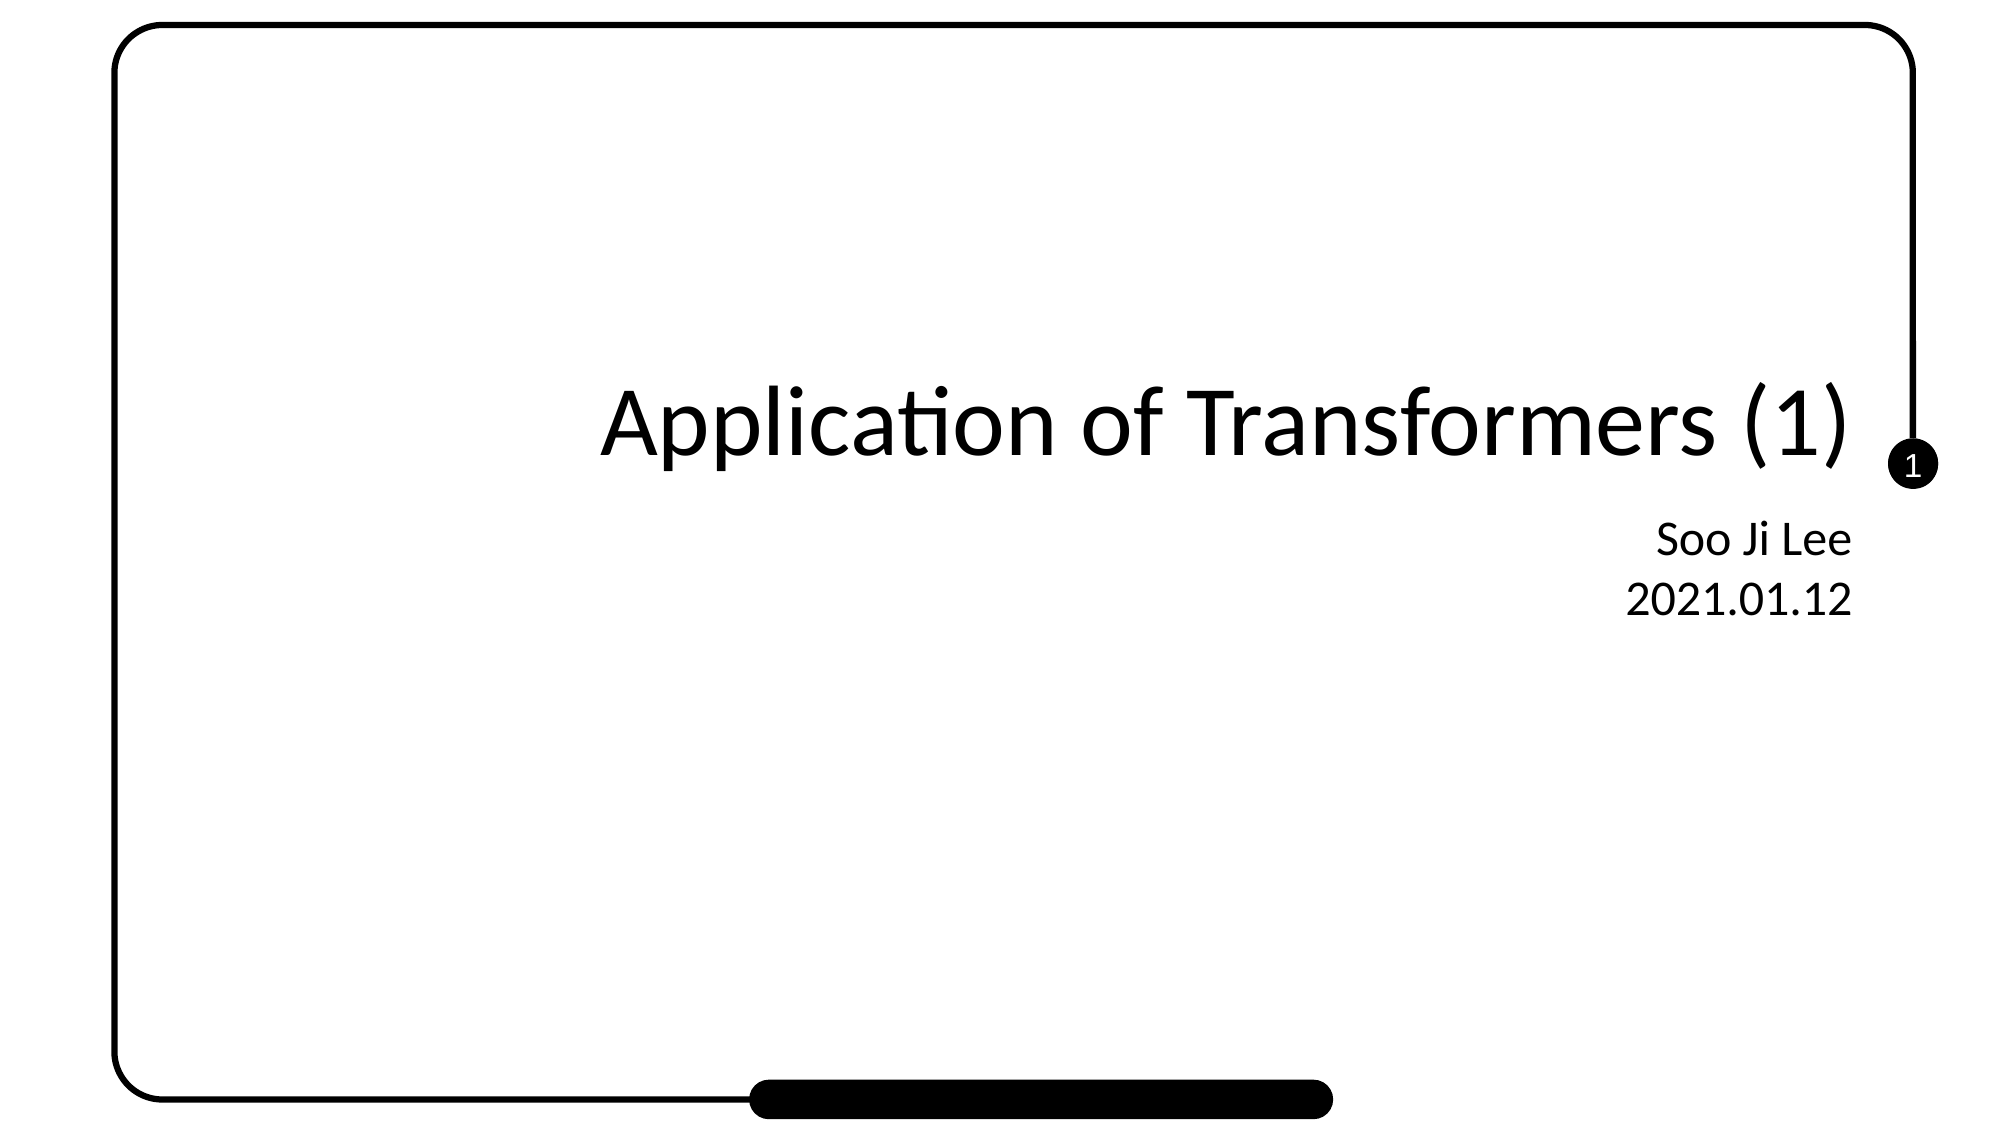

# Application of Transformers (1)
Soo Ji Lee
2021.01.12